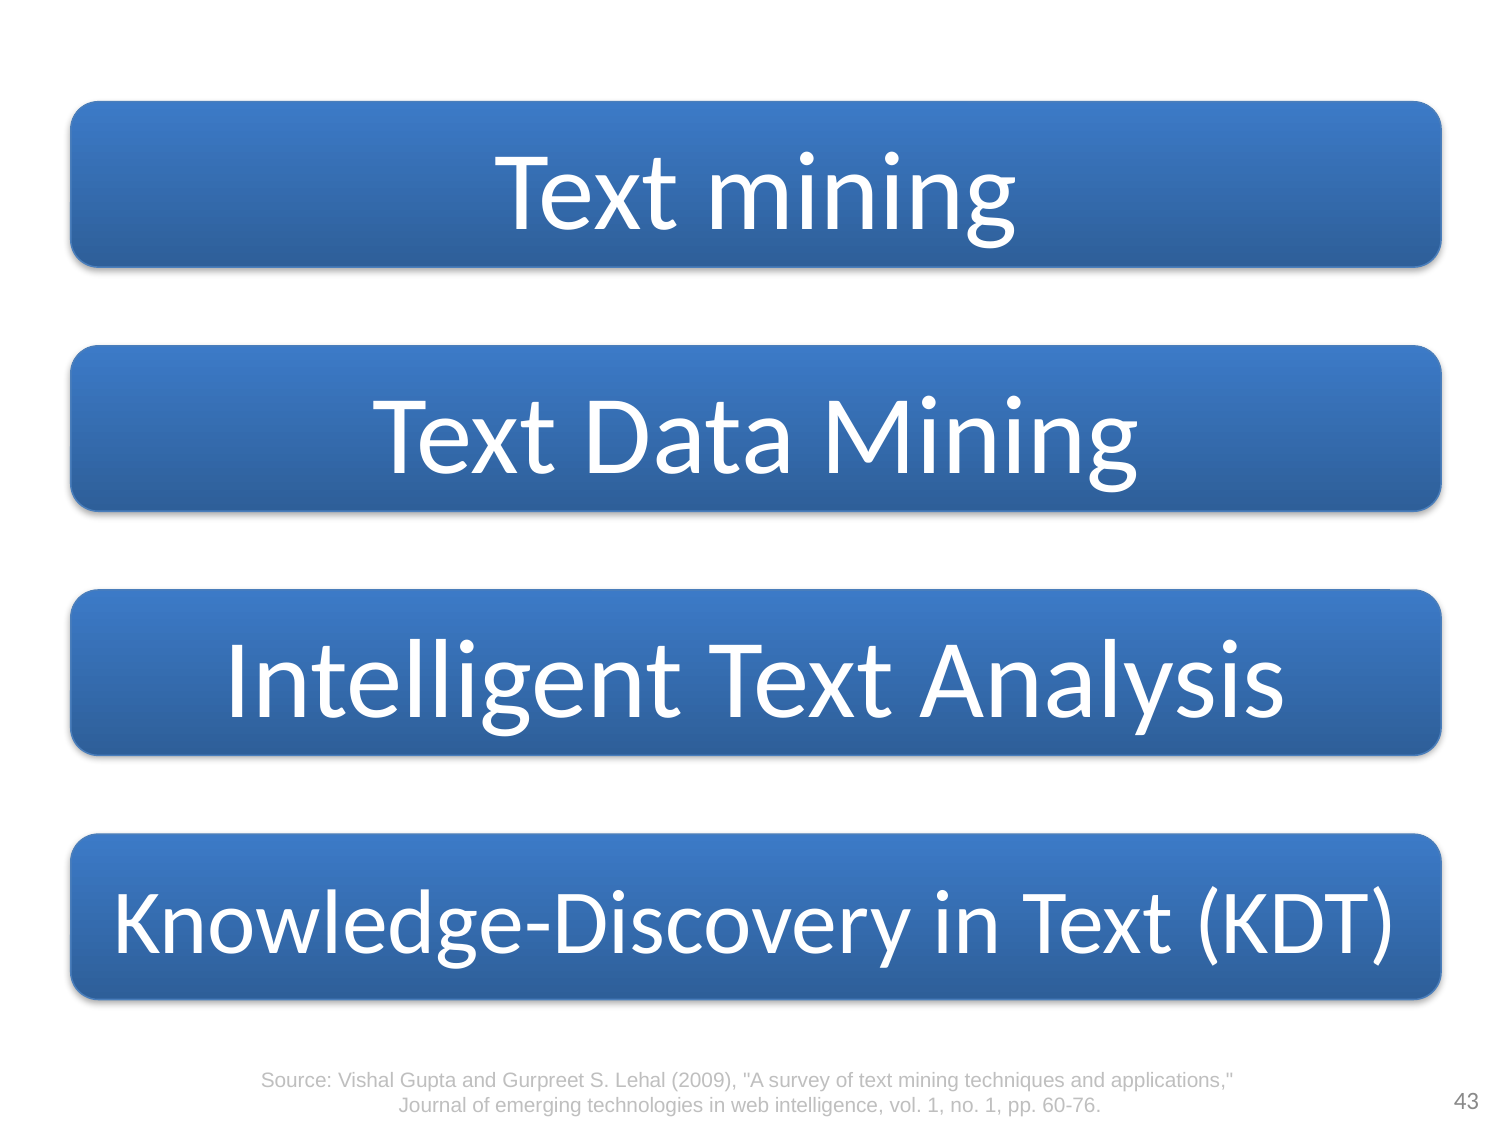

Text mining
Text Data Mining
Intelligent Text Analysis
Knowledge-Discovery in Text (KDT)
Source: Vishal Gupta and Gurpreet S. Lehal (2009), "A survey of text mining techniques and applications,"
Journal of emerging technologies in web intelligence, vol. 1, no. 1, pp. 60-76.
43